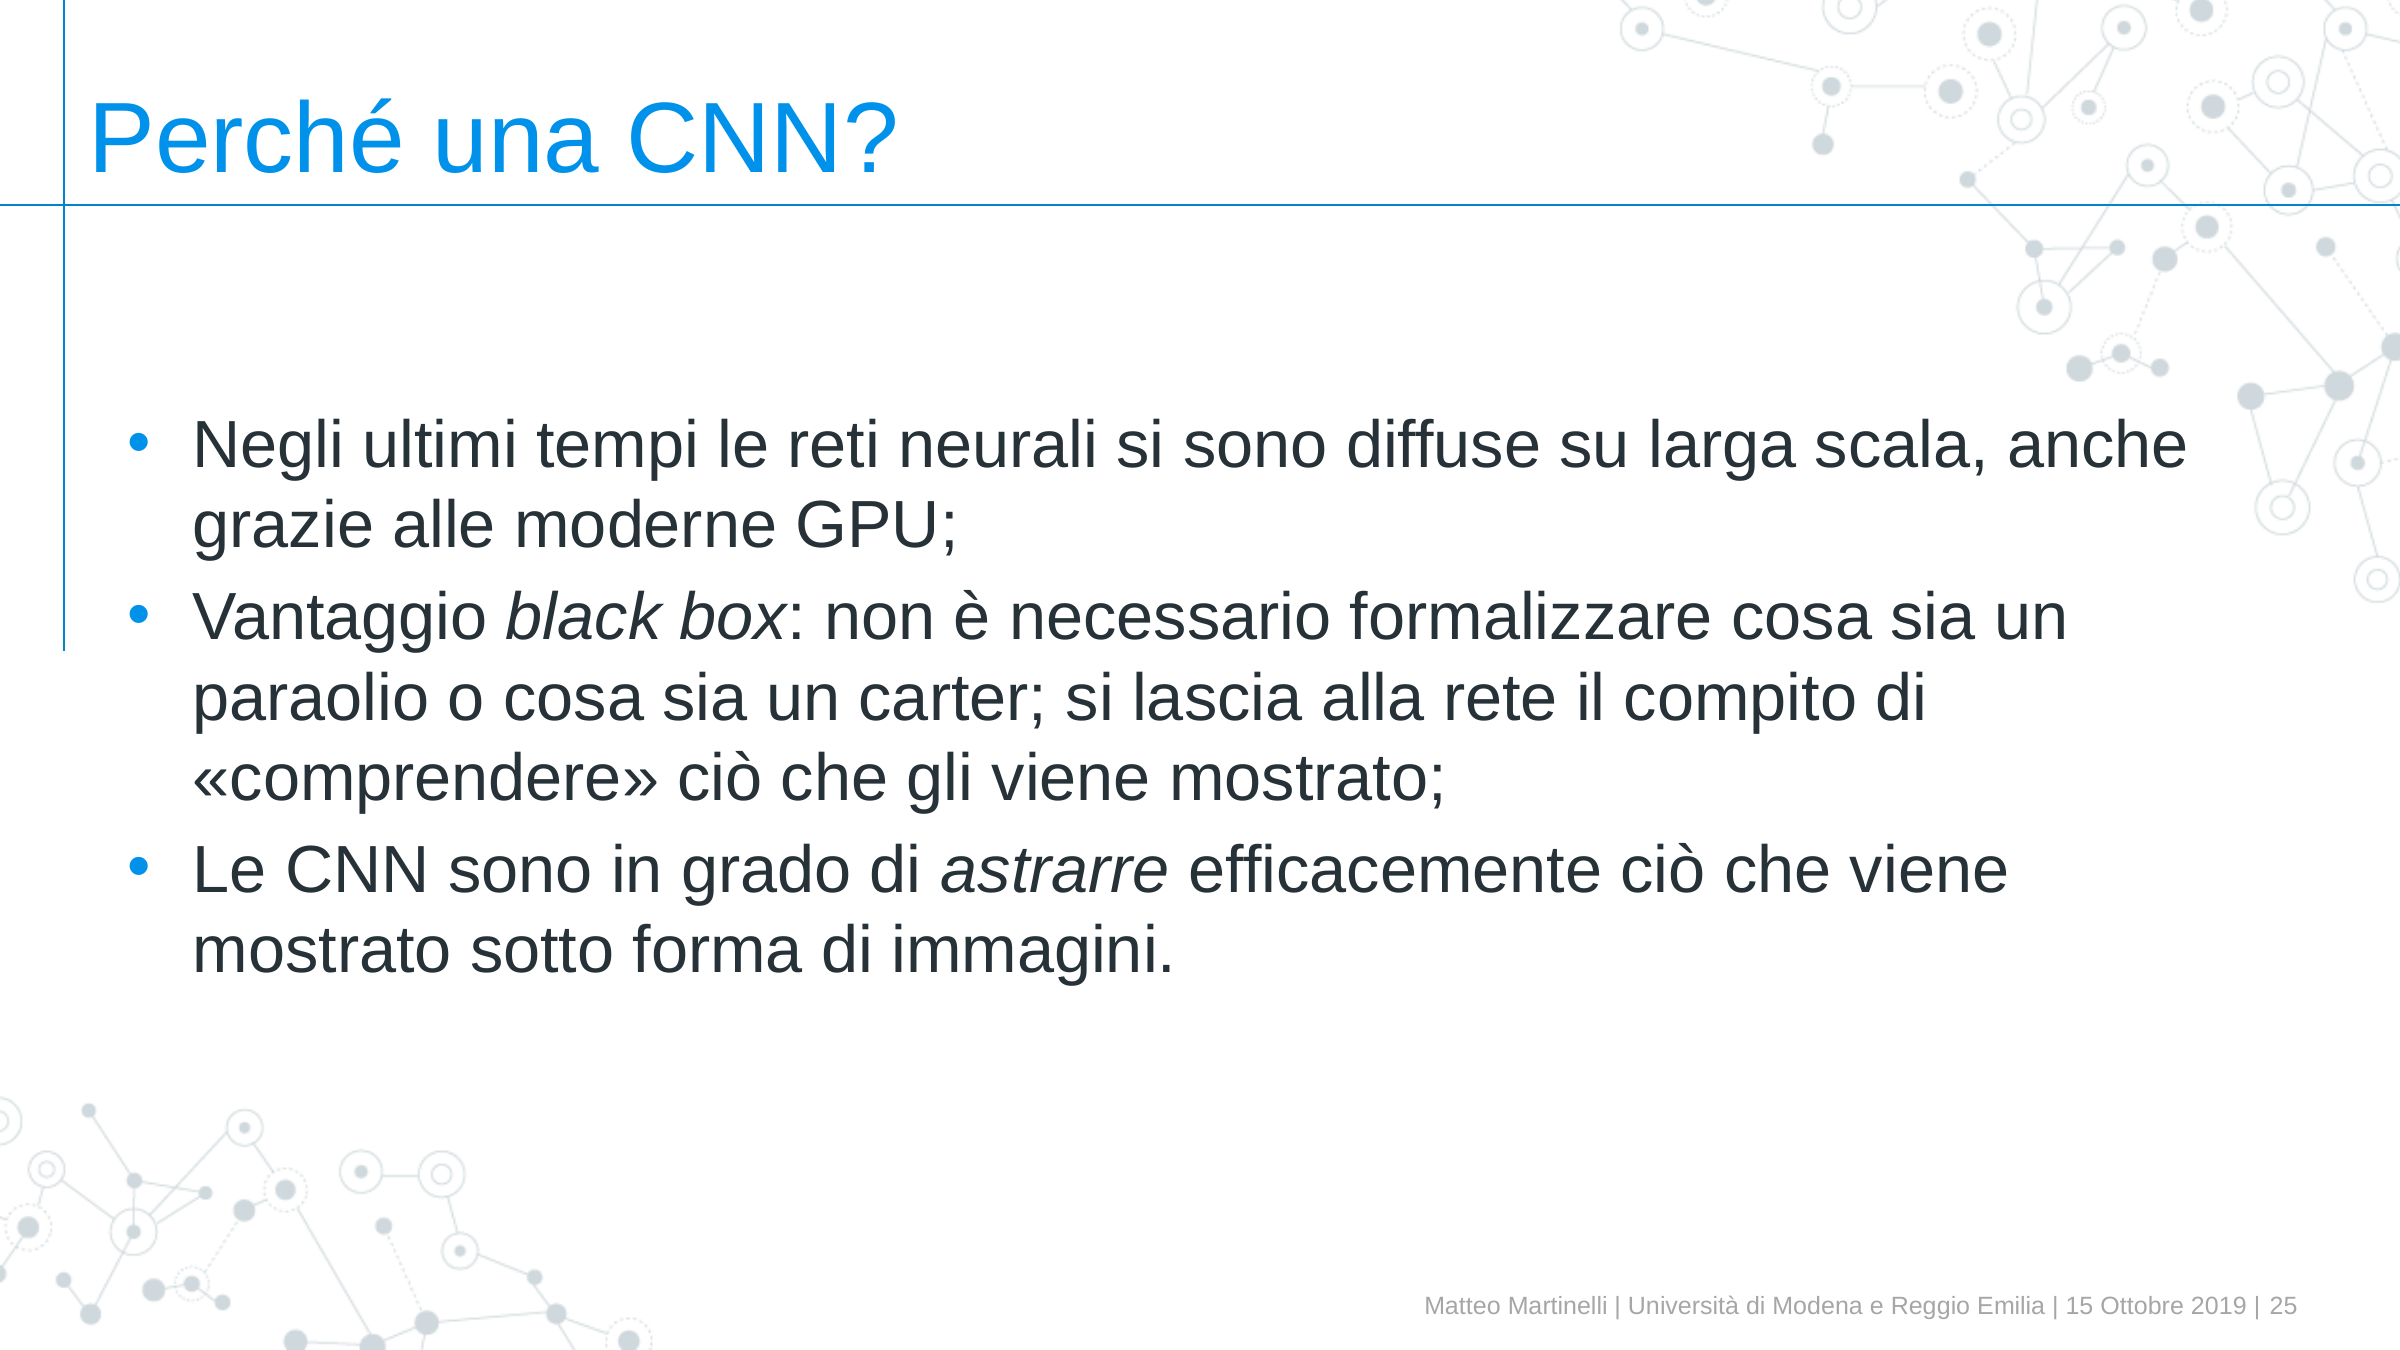

Perché una CNN?
Negli ultimi tempi le reti neurali si sono diffuse su larga scala, anche grazie alle moderne GPU;
Vantaggio black box: non è necessario formalizzare cosa sia un paraolio o cosa sia un carter; si lascia alla rete il compito di «comprendere» ciò che gli viene mostrato;
Le CNN sono in grado di astrarre efficacemente ciò che viene mostrato sotto forma di immagini.